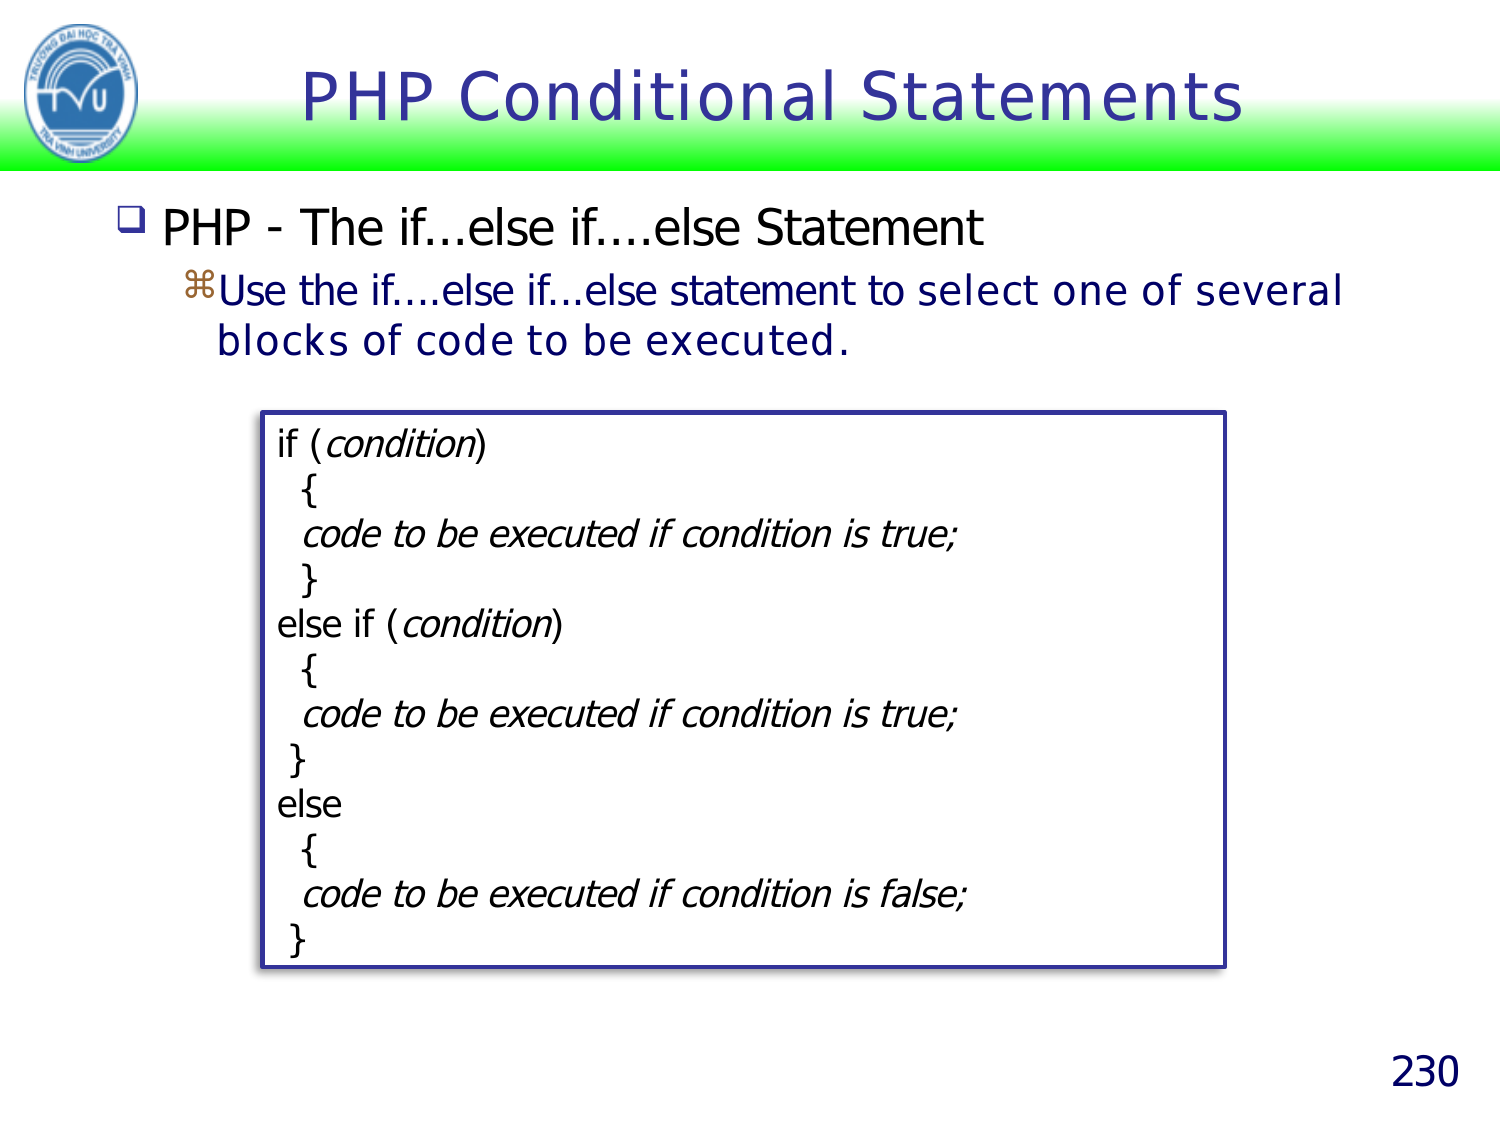

# PHP Conditional Statements
PHP - The if...else if....else Statement
Use the if....else if...else statement to select one of several blocks of code to be executed.
if (condition)
  {
  code to be executed if condition is true;
  }
else if (condition)
  {
  code to be executed if condition is true;
 }
else
  {
  code to be executed if condition is false;
 }
230